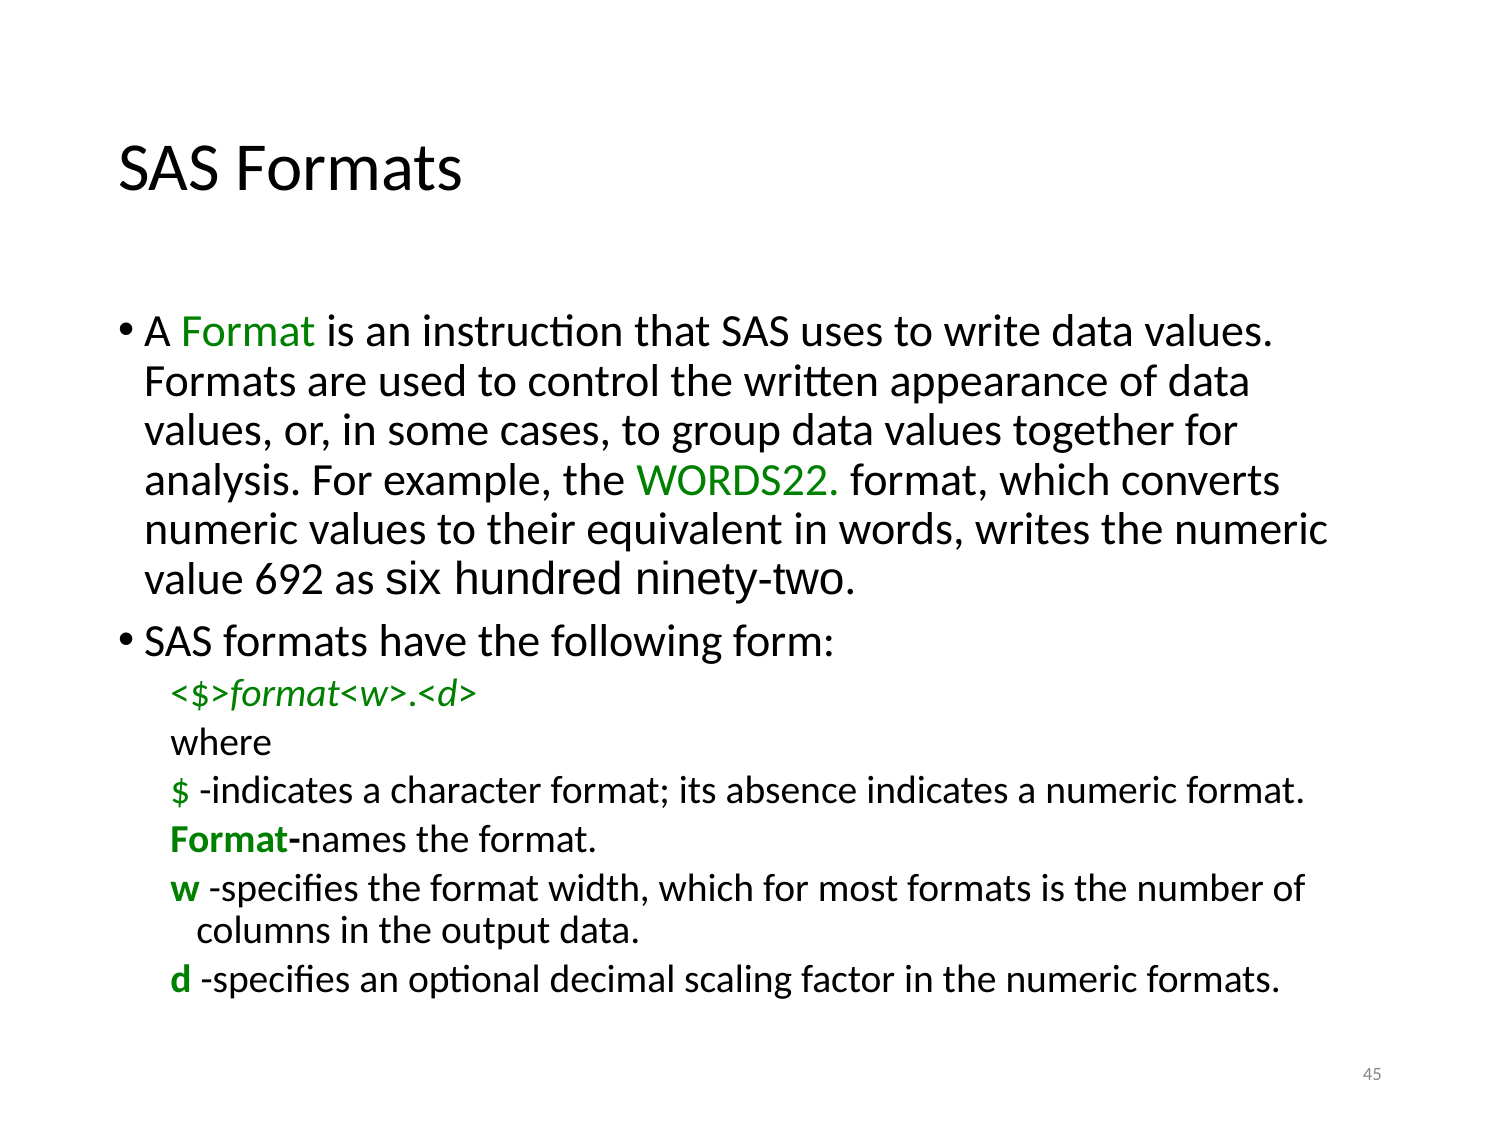

# SAS Formats
A Format is an instruction that SAS uses to write data values. Formats are used to control the written appearance of data values, or, in some cases, to group data values together for analysis. For example, the WORDS22. format, which converts numeric values to their equivalent in words, writes the numeric value 692 as six hundred ninety-two.
SAS formats have the following form:
<$>format<w>.<d>
where
$ -indicates a character format; its absence indicates a numeric format.
Format-names the format.
w -specifies the format width, which for most formats is the number of columns in the output data.
d -specifies an optional decimal scaling factor in the numeric formats.

45